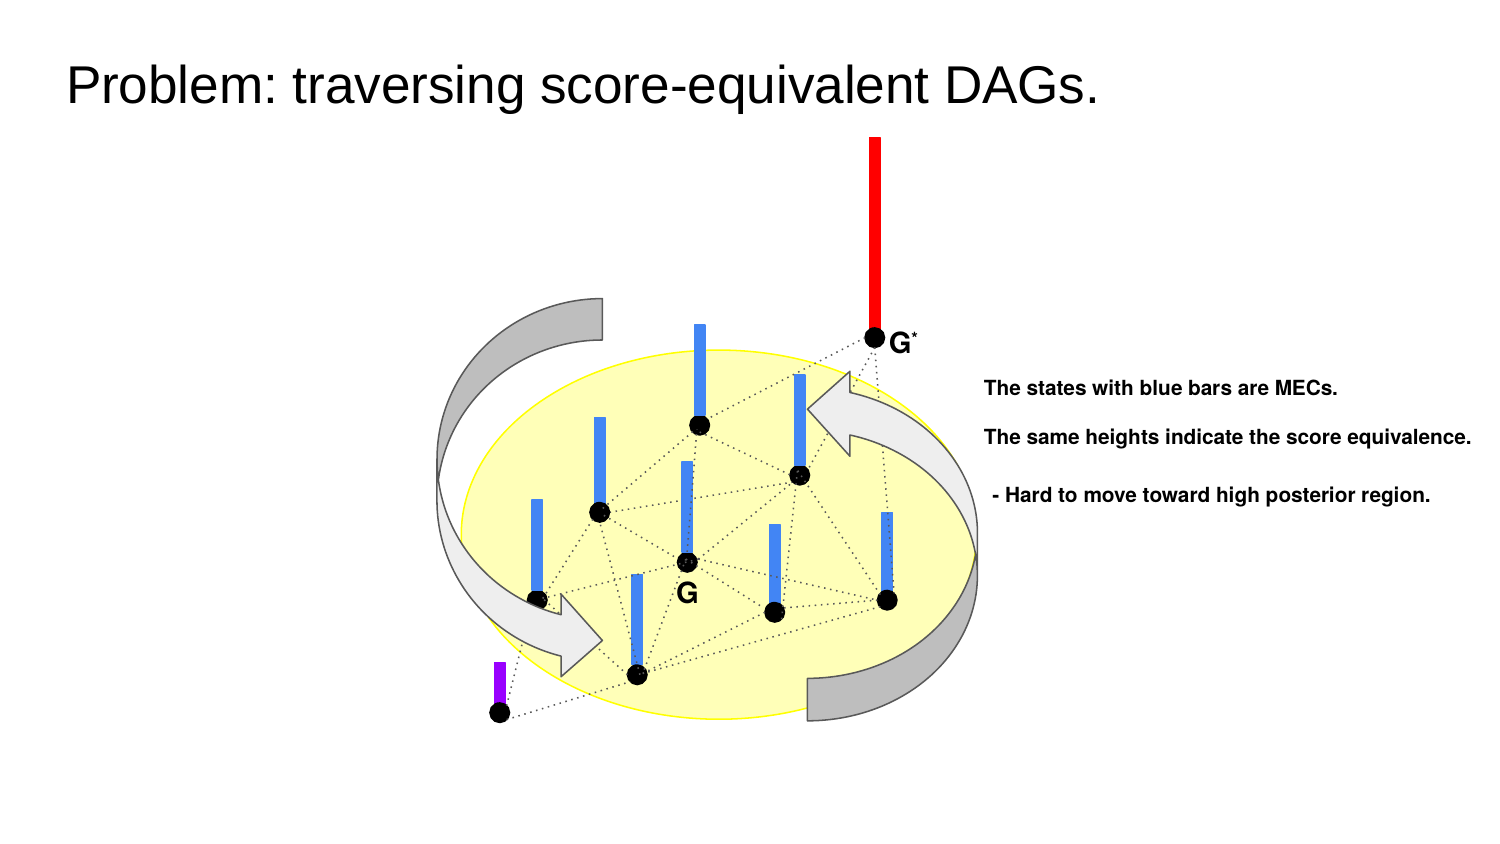

# Problem: traversing score-equivalent DAGs.

G*

G

The states with blue bars are MECs.

The same heights indicate the score equivalence.

- Hard to move toward high posterior region.